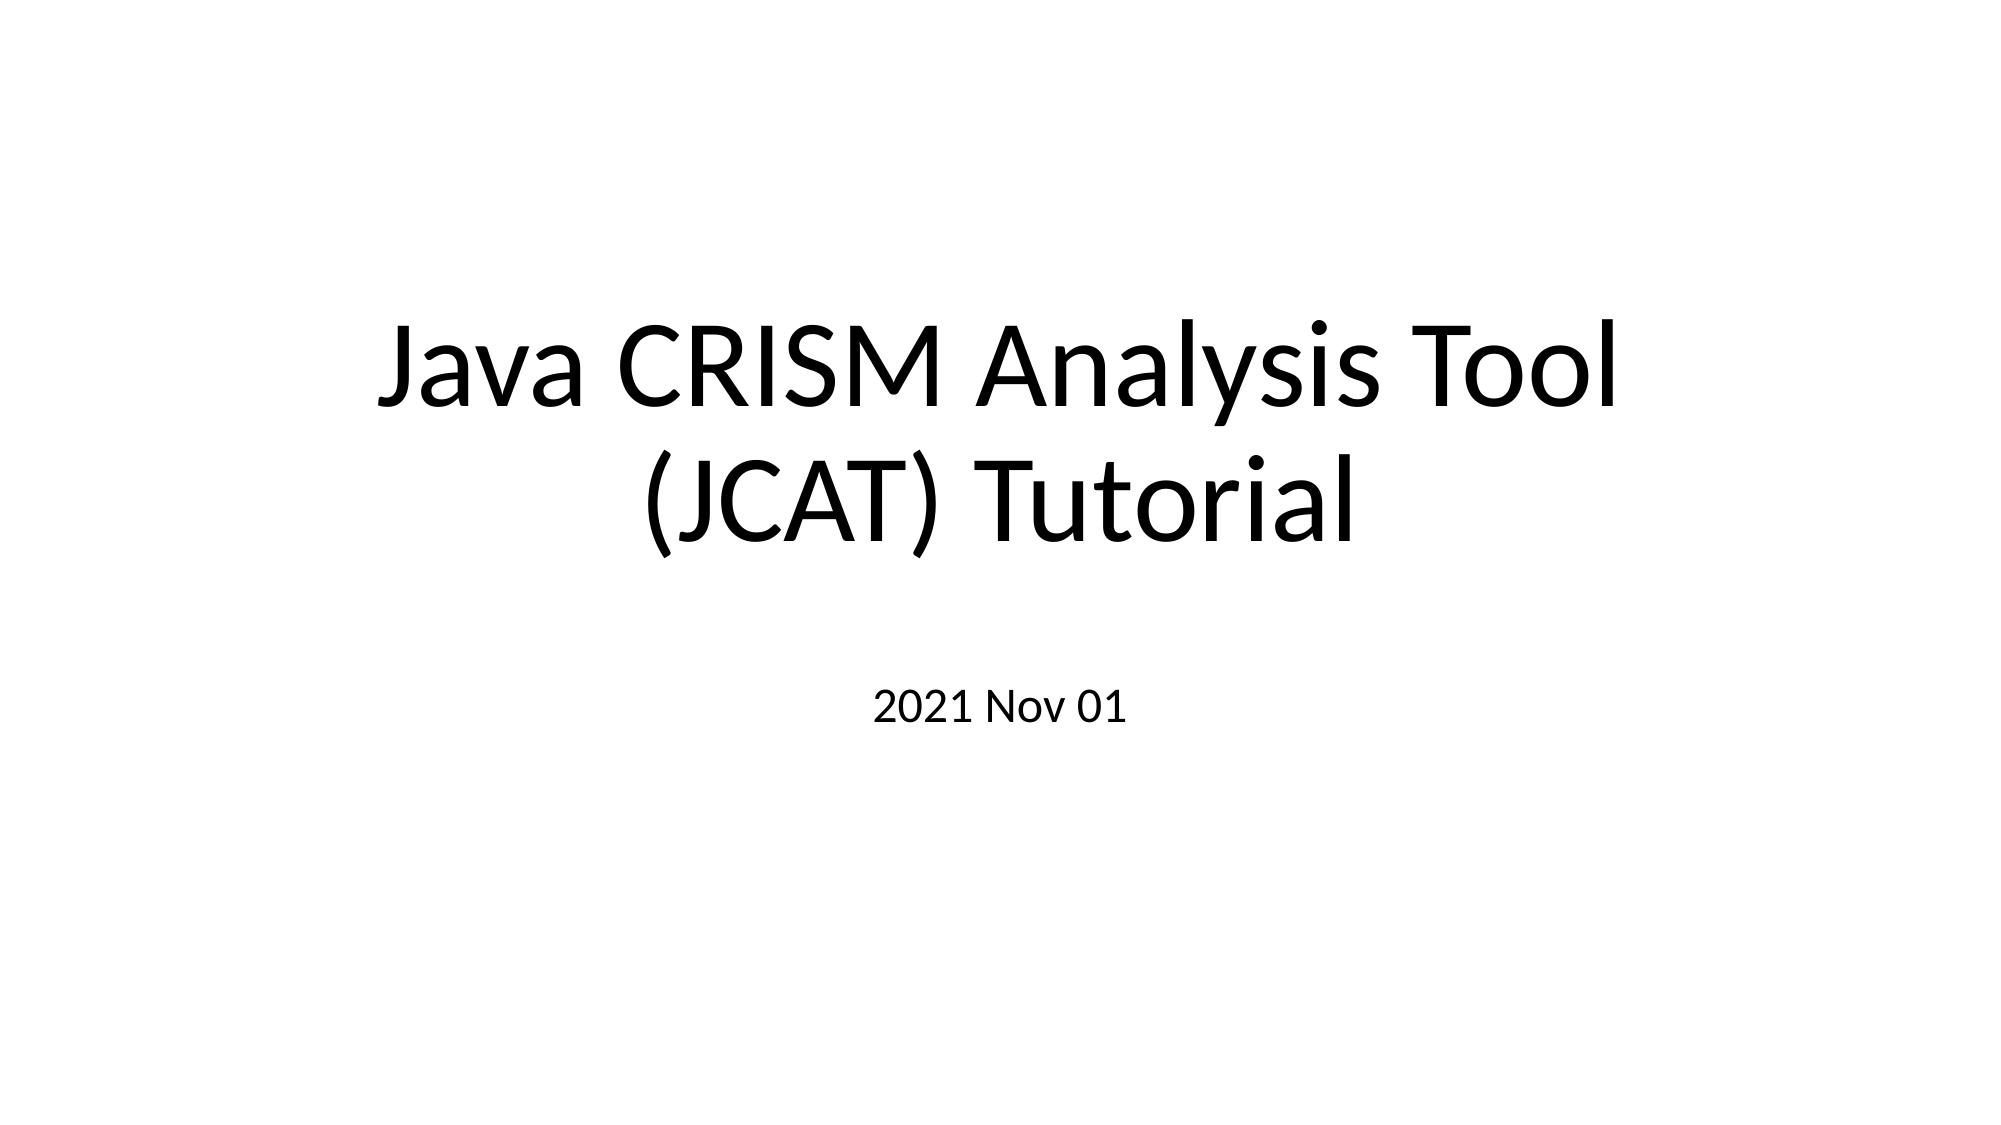

# Java CRISM Analysis Tool (JCAT) Tutorial

2021 Nov 01